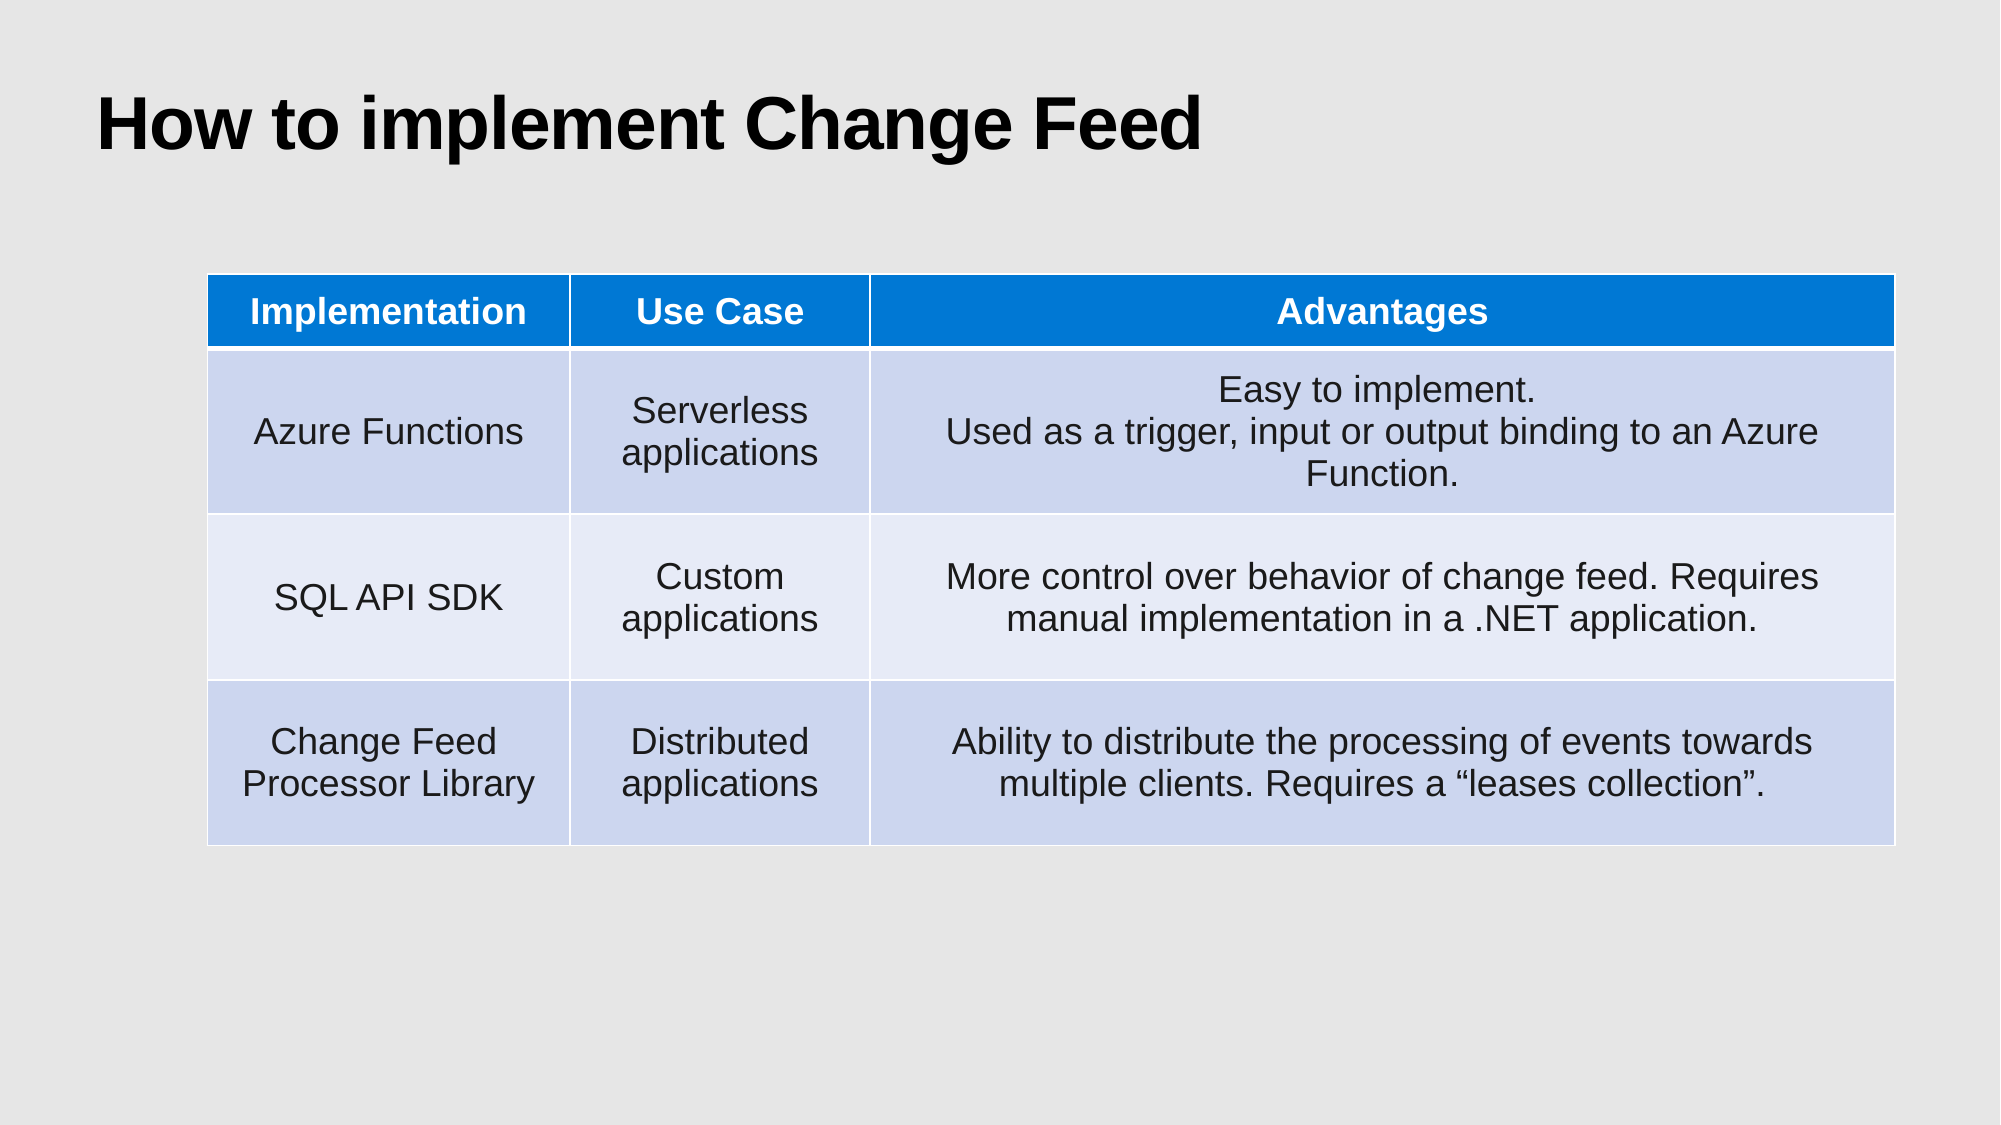

# How to implement Change Feed
| Implementation | Use Case | Advantages |
| --- | --- | --- |
| Azure Functions | Serverless applications | Easy to implement. Used as a trigger, input or output binding to an Azure Function. |
| SQL API SDK | Custom applications | More control over behavior of change feed. Requires manual implementation in a .NET application. |
| Change Feed Processor Library | Distributed applications | Ability to distribute the processing of events towards multiple clients. Requires a “leases collection”. |